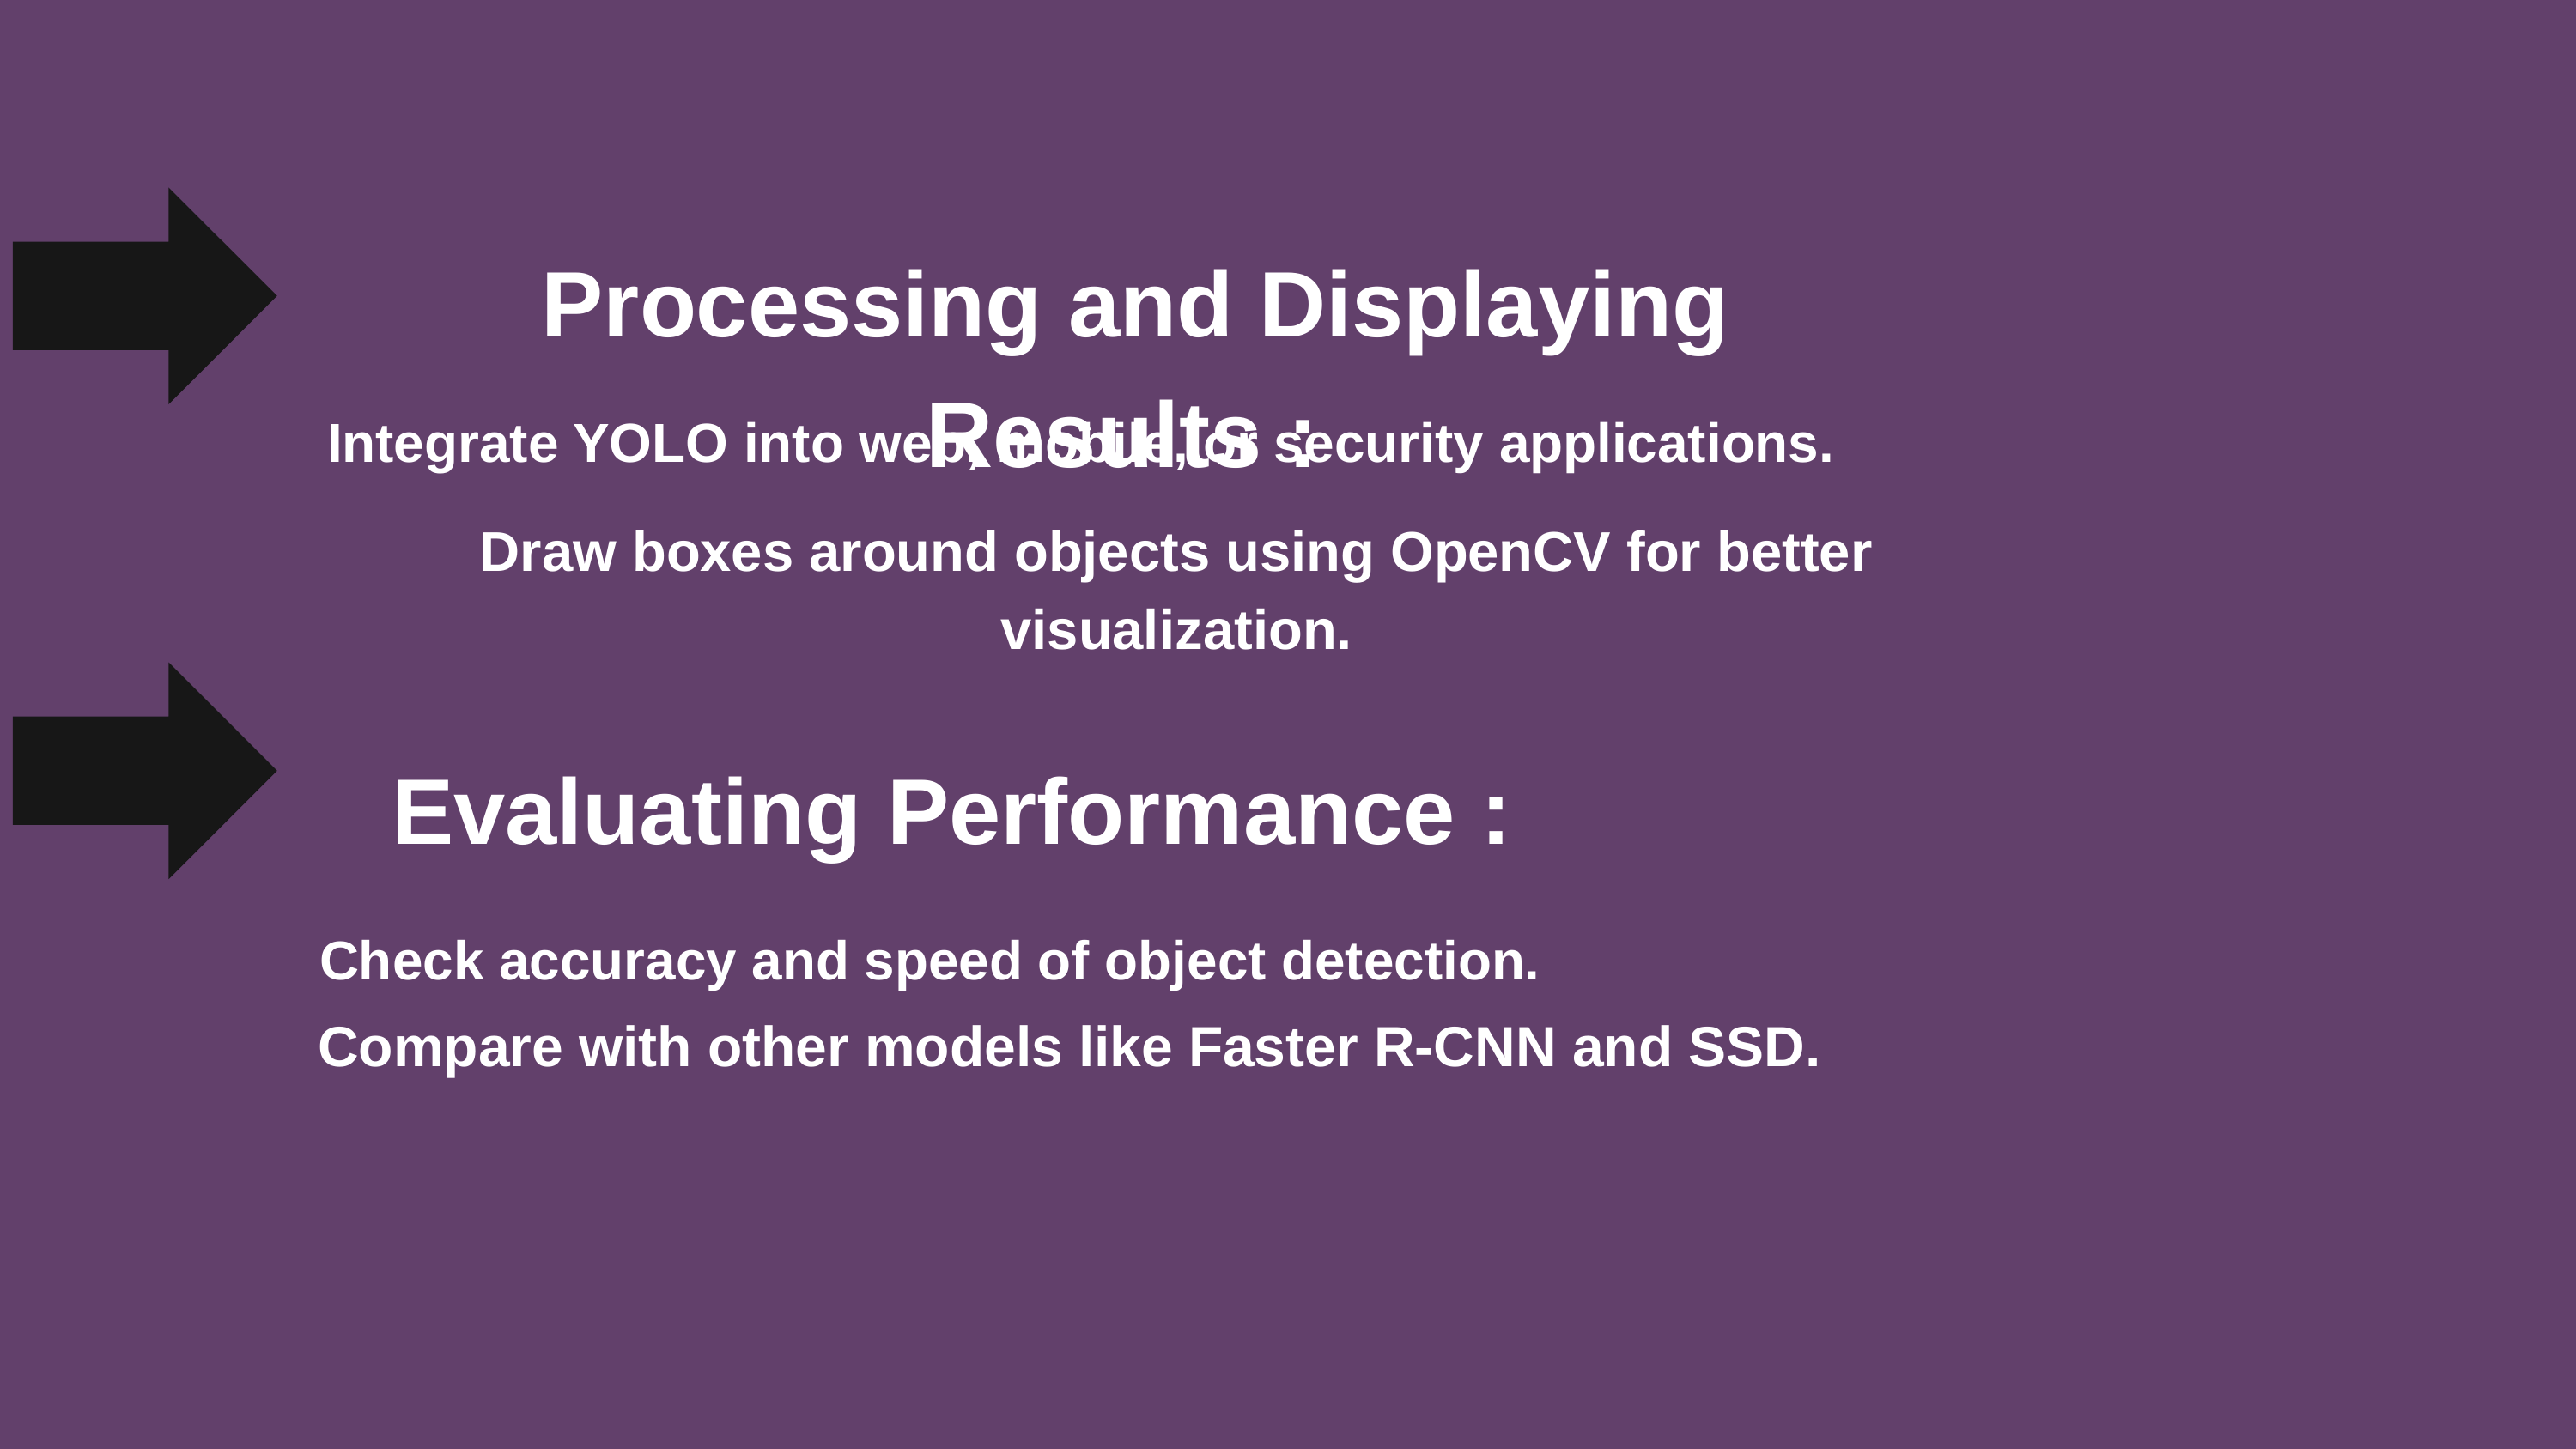

Processing and Displaying Results :
Integrate YOLO into web, mobile, or security applications.

Draw boxes around objects using OpenCV for better visualization.

 Evaluating Performance :
Check accuracy and speed of object detection.
Compare with other models like Faster R-CNN and SSD.